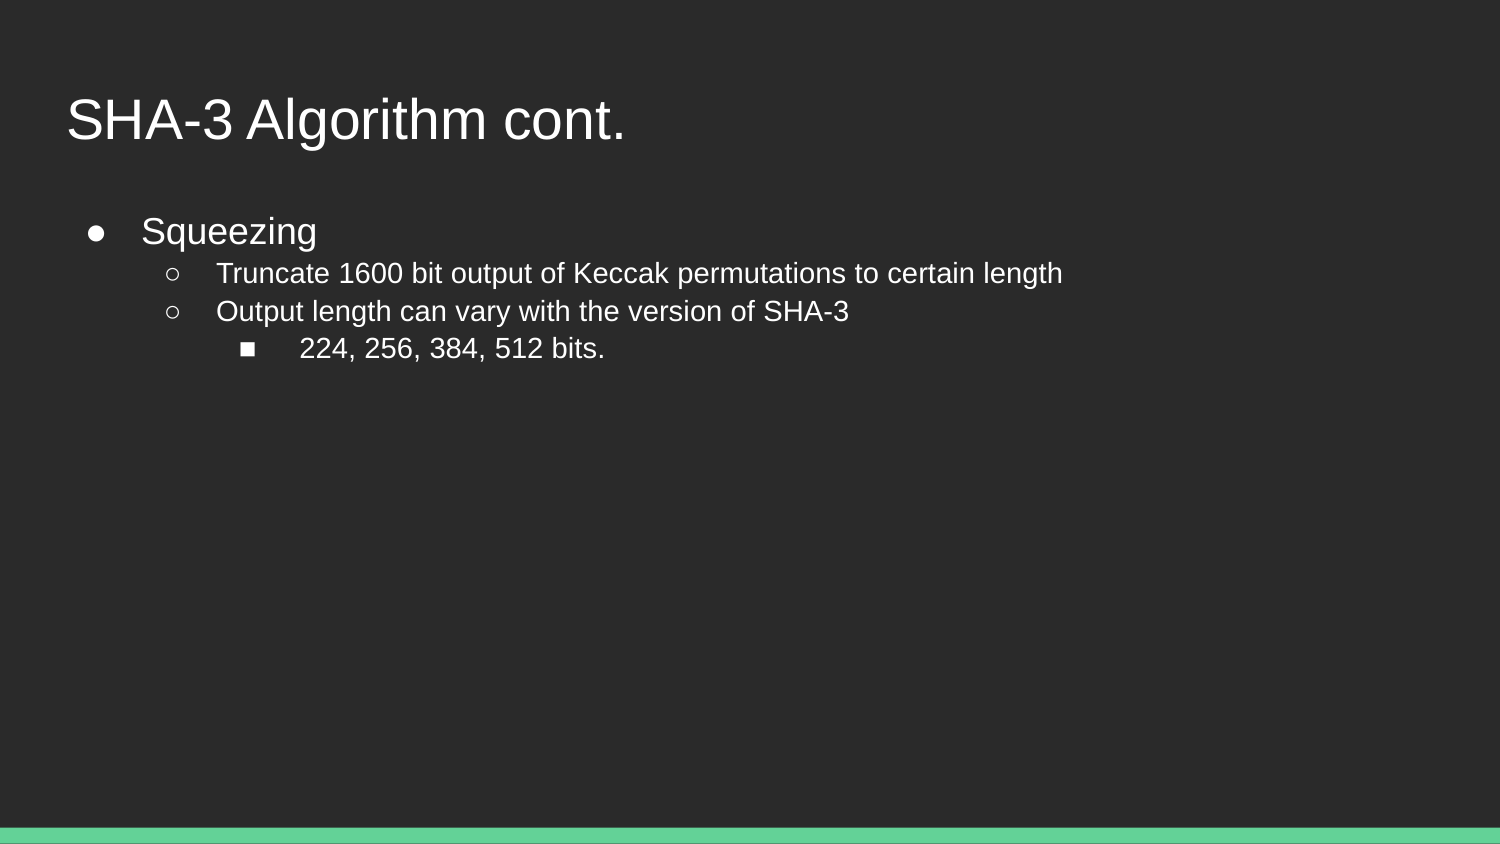

# SHA-3 Algorithm cont.
Squeezing
Truncate 1600 bit output of Keccak permutations to certain length
Output length can vary with the version of SHA-3
 224, 256, 384, 512 bits.